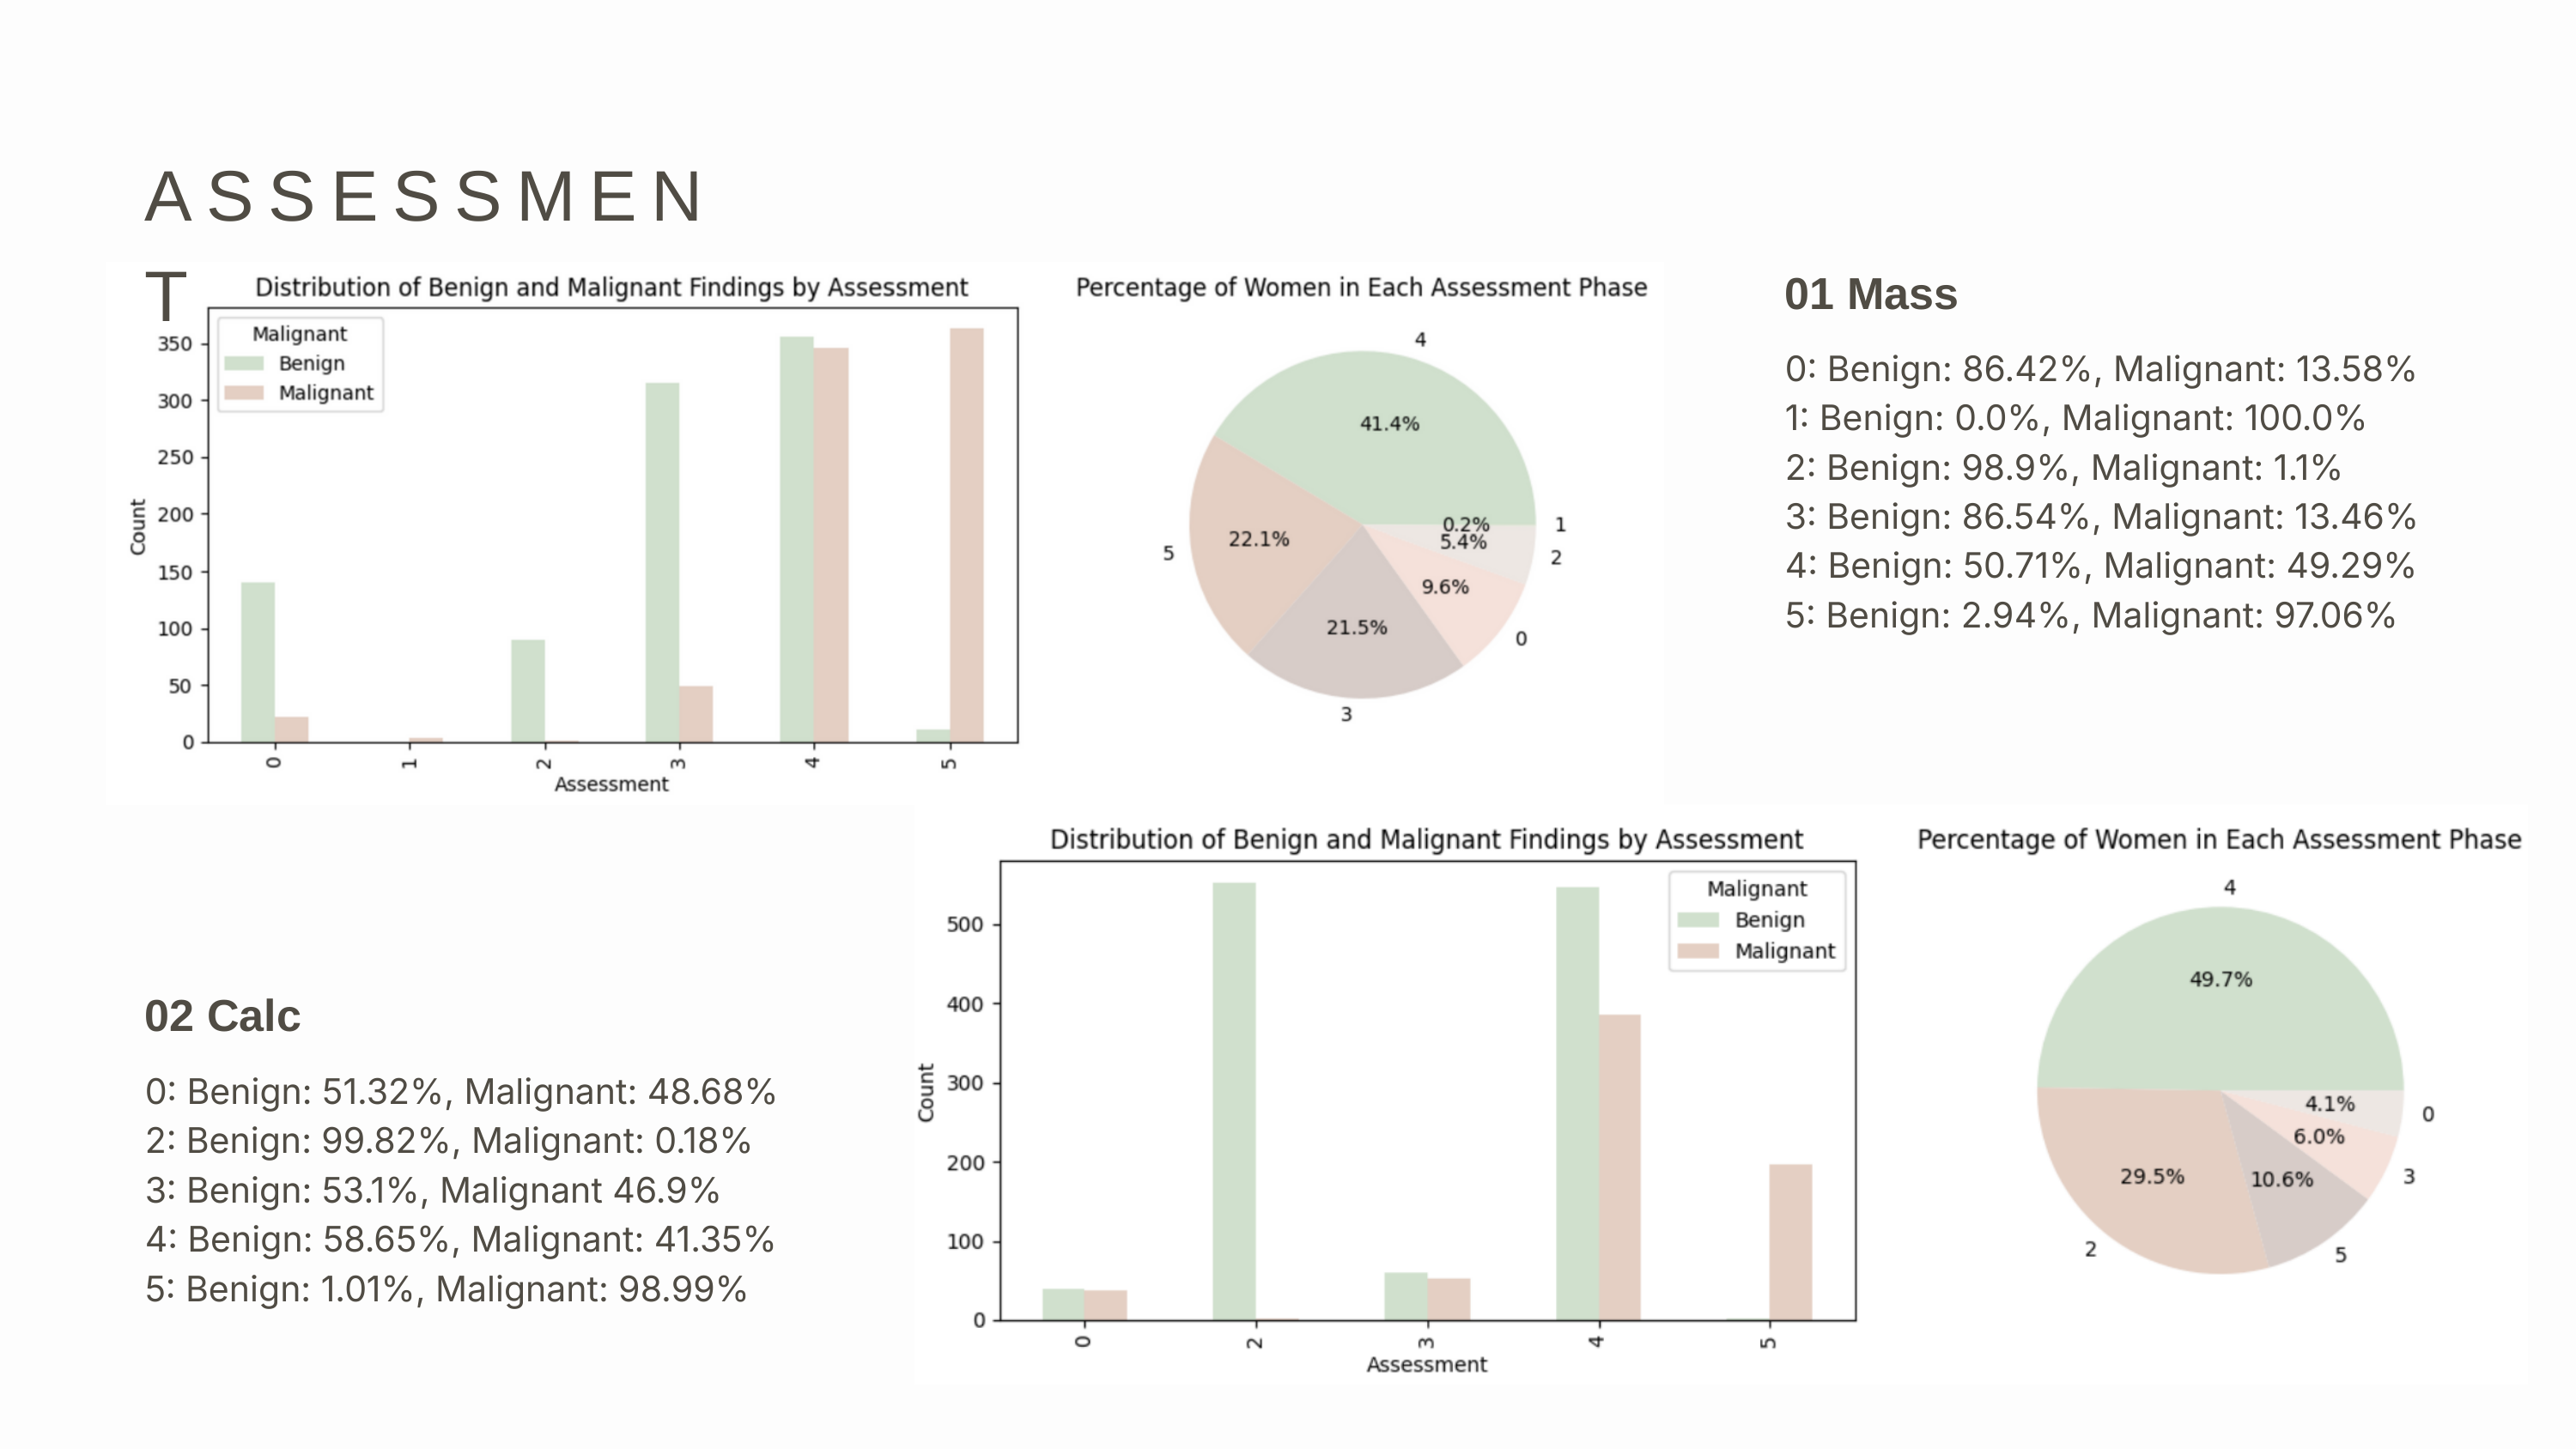

ASSESSMENT
01 Mass

0: Benign: 86.42%, Malignant: 13.58%
1: Benign: 0.0%, Malignant: 100.0%
2: Benign: 98.9%, Malignant: 1.1%
3: Benign: 86.54%, Malignant: 13.46%
4: Benign: 50.71%, Malignant: 49.29%
5: Benign: 2.94%, Malignant: 97.06%

02 Calc
0: Benign: 51.32%, Malignant: 48.68%
2: Benign: 99.82%, Malignant: 0.18%
3: Benign: 53.1%, Malignant 46.9%
4: Benign: 58.65%, Malignant: 41.35%
5: Benign: 1.01%, Malignant: 98.99%